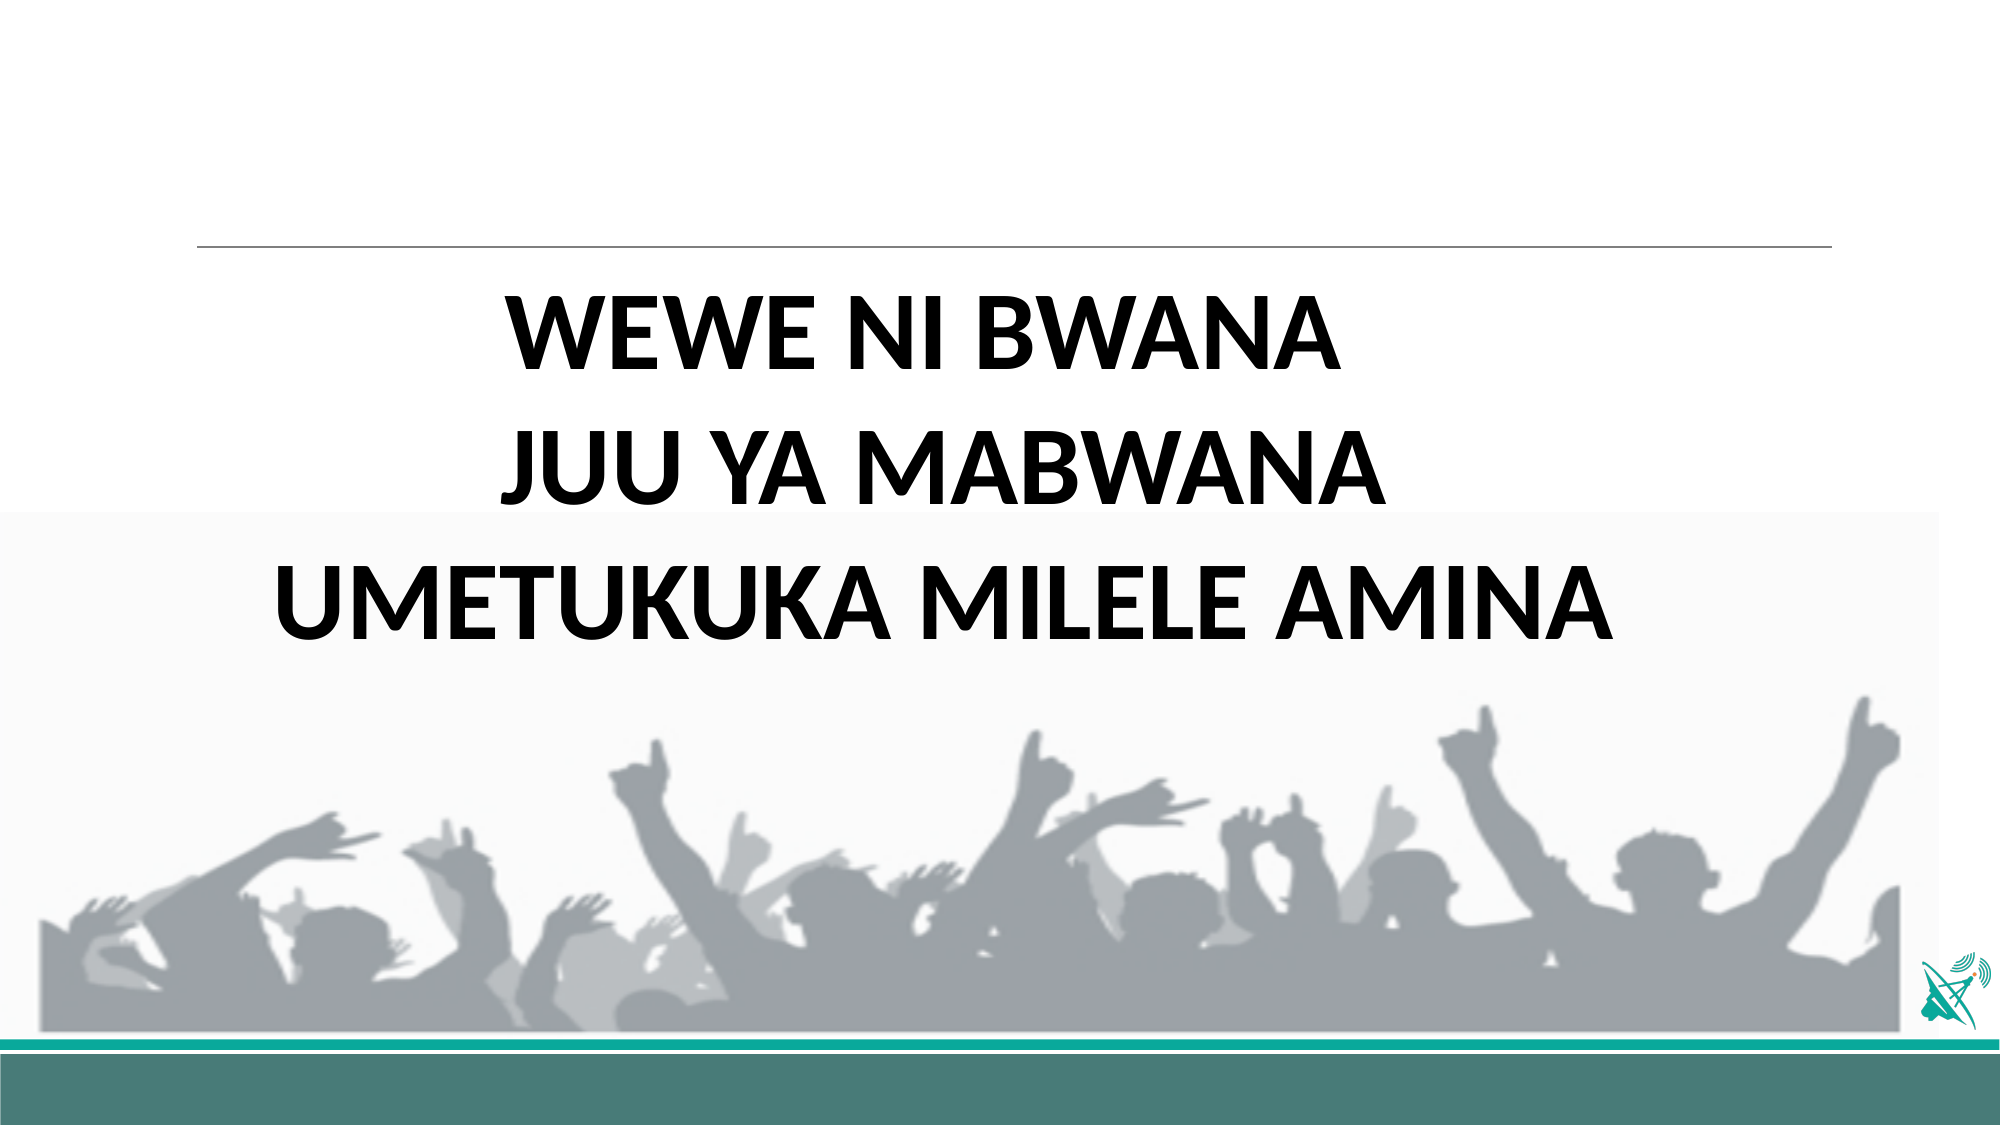

WEWE NI BWANA
JUU YA MABWANA
UMETUKUKA MILELE AMINA